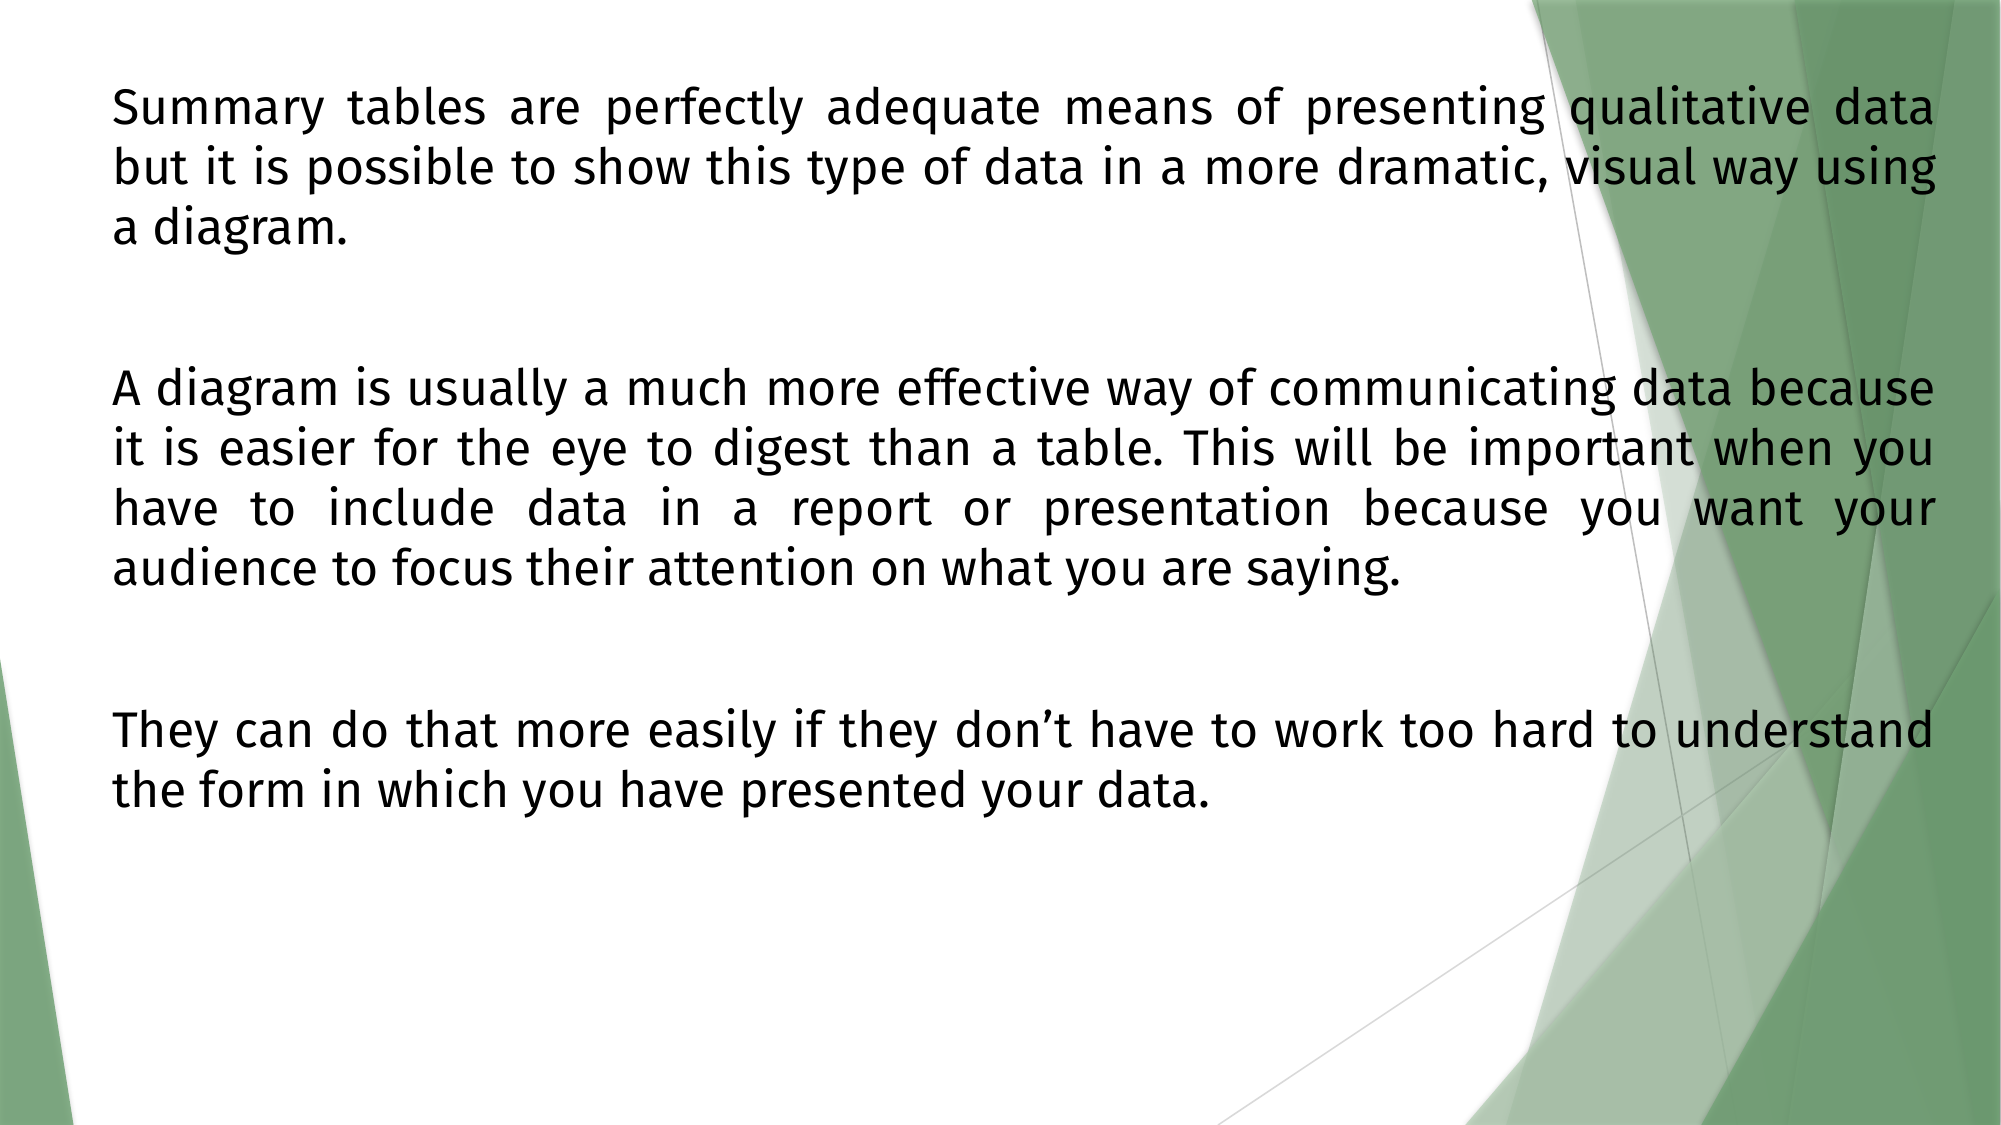

Summary tables are perfectly adequate means of presenting qualitative data but it is possible to show this type of data in a more dramatic, visual way using a diagram.

A diagram is usually a much more effective way of communicating data because it is easier for the eye to digest than a table. This will be important when you have to include data in a report or presentation because you want your audience to focus their attention on what you are saying.

They can do that more easily if they don’t have to work too hard to understand the form in which you have presented your data.